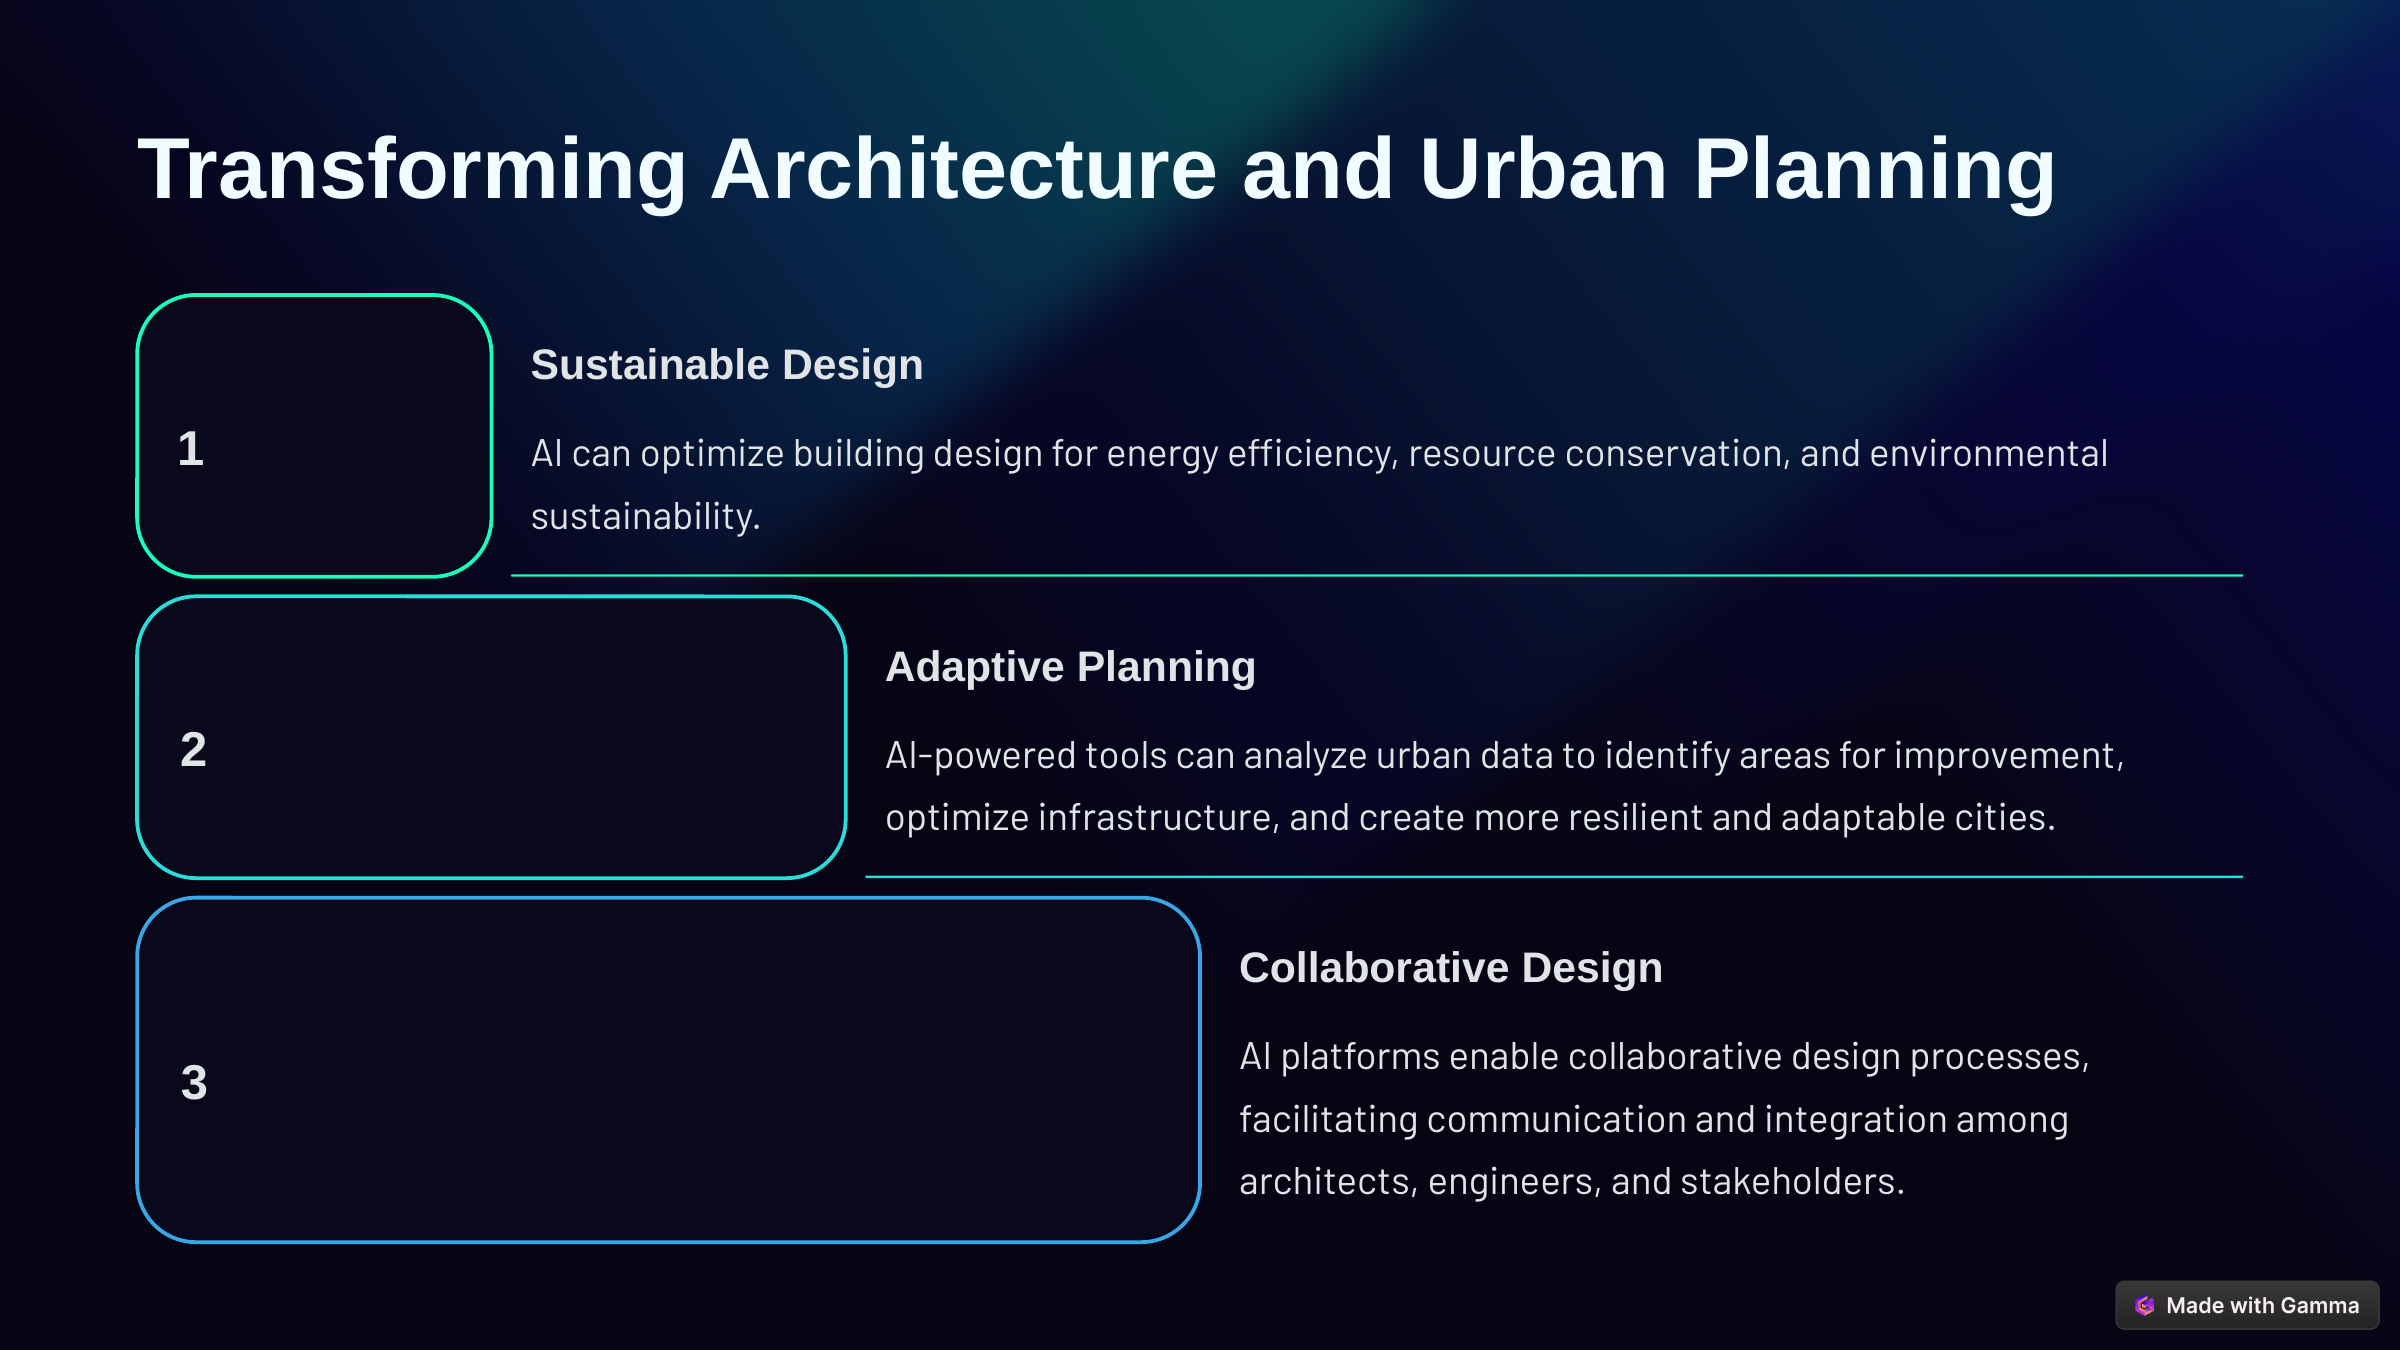

Transforming Architecture and Urban Planning

Sustainable Design
1
AI can optimize building design for energy efficiency, resource conservation, and environmental sustainability.

Adaptive Planning
2
AI-powered tools can analyze urban data to identify areas for improvement, optimize infrastructure, and create more resilient and adaptable cities.

Collaborative Design
AI platforms enable collaborative design processes, facilitating communication and integration among architects, engineers, and stakeholders.
3